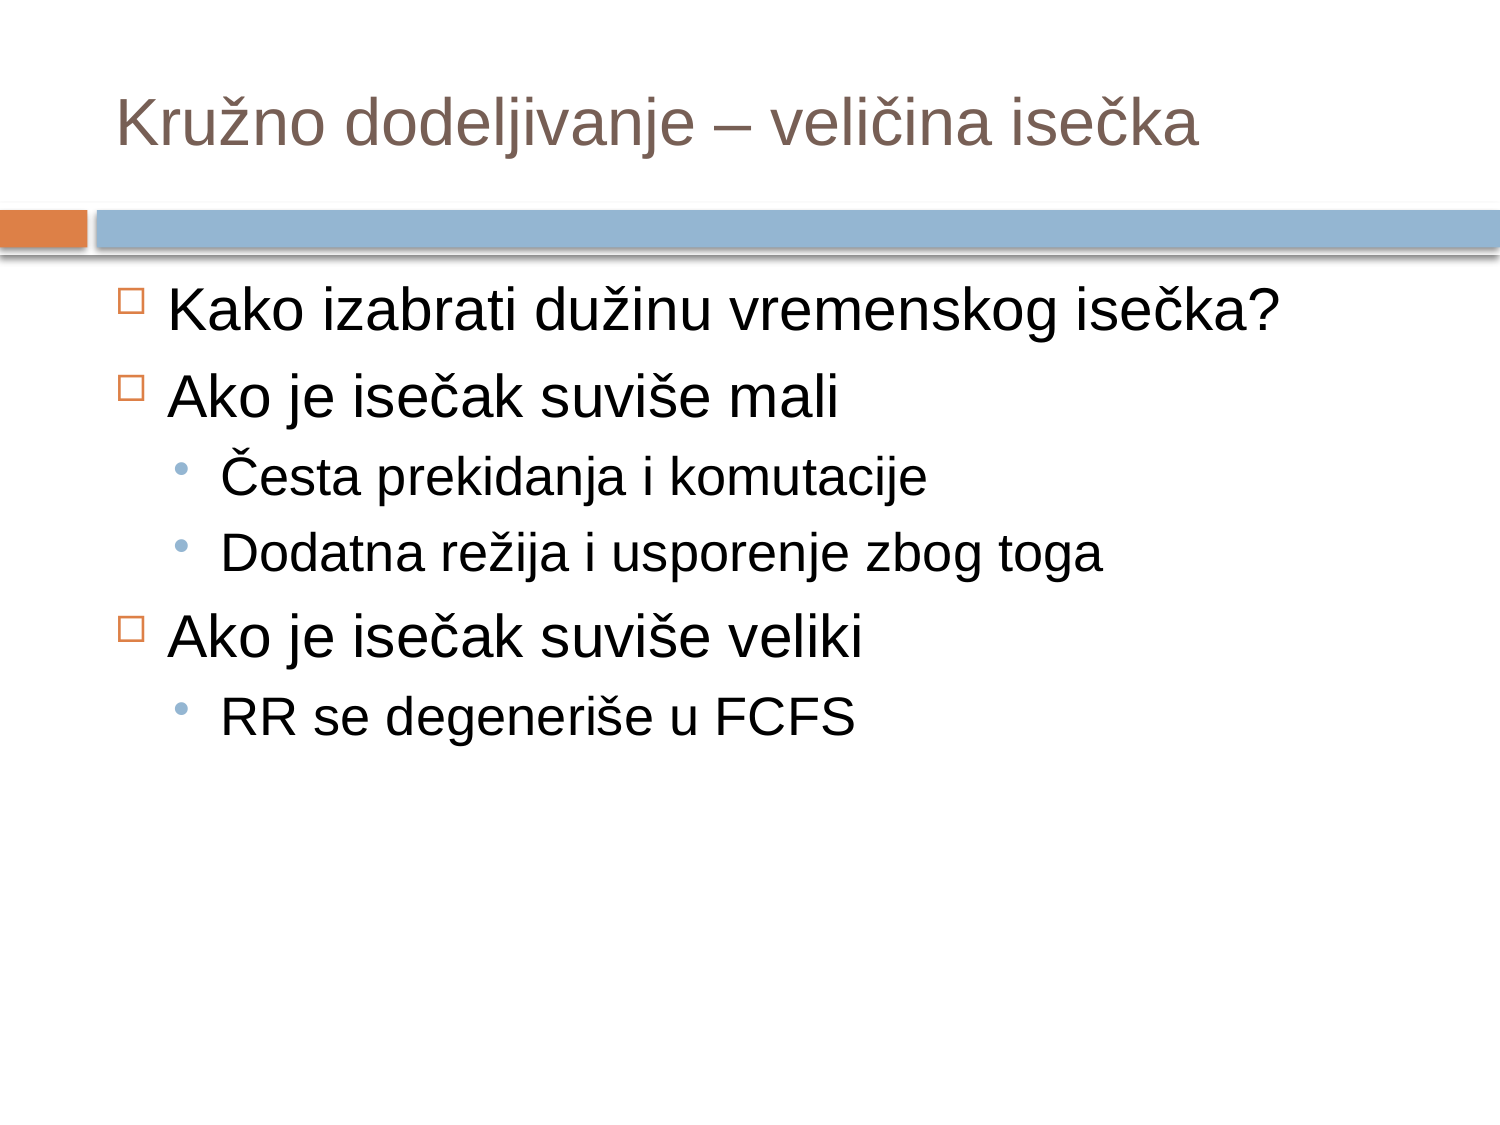

# Kružno dodeljivanje – veličina isečka
Kako izabrati dužinu vremenskog isečka?
Ako je isečak suviše mali
Česta prekidanja i komutacije
Dodatna režija i usporenje zbog toga
Ako je isečak suviše veliki
RR se degeneriše u FCFS